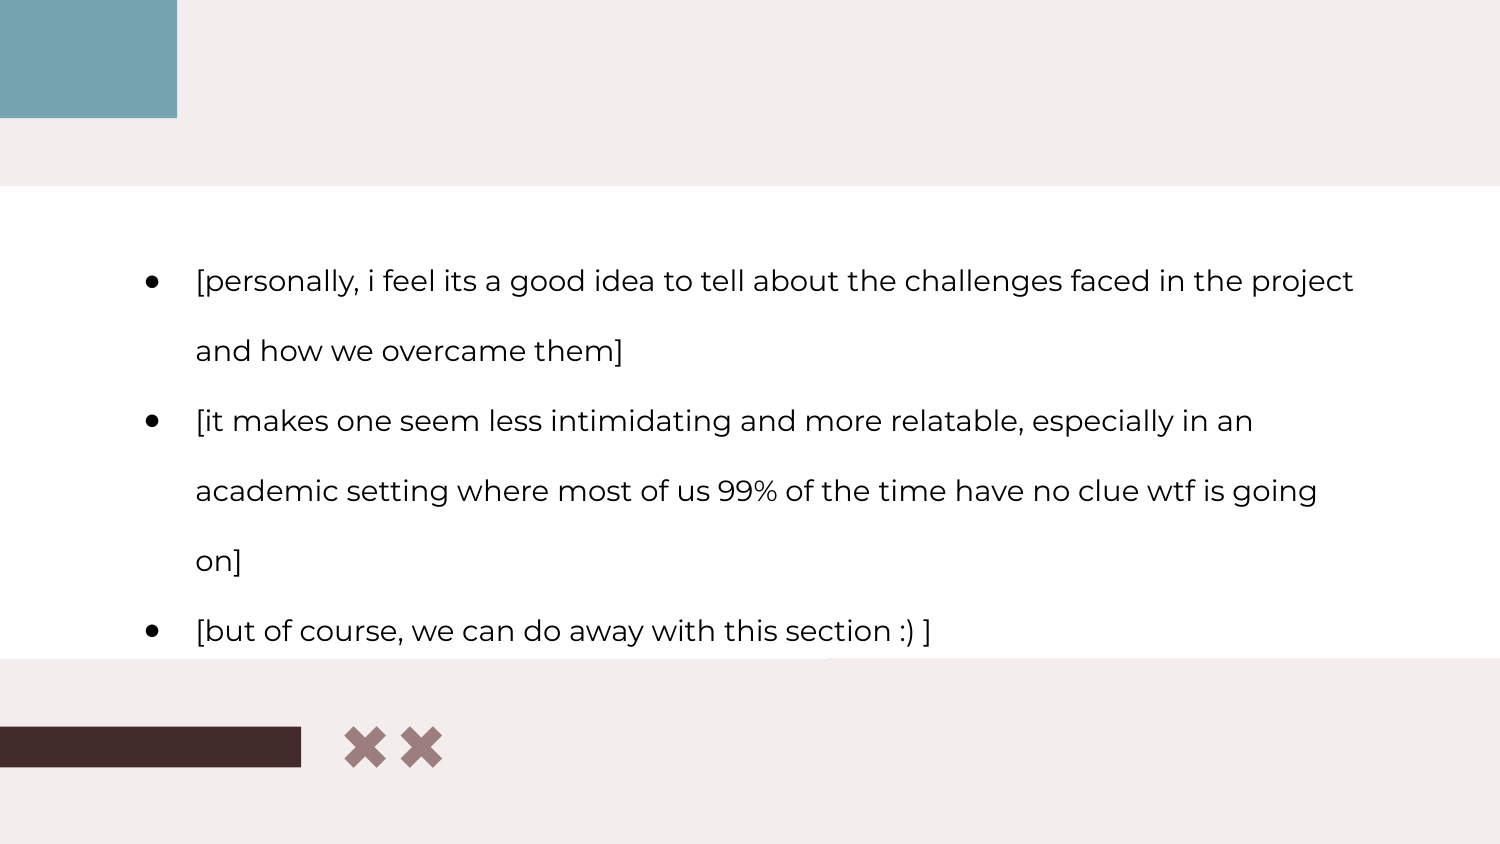

[personally, i feel its a good idea to tell about the challenges faced in the project and how we overcame them]
[it makes one seem less intimidating and more relatable, especially in an academic setting where most of us 99% of the time have no clue wtf is going on]
[but of course, we can do away with this section :) ]
Mercury is the closest planet to the Sun and the smallest one in the Solar System—it’s only a bit larger than the Moon. The planet’s name has nothing to do with the liquid